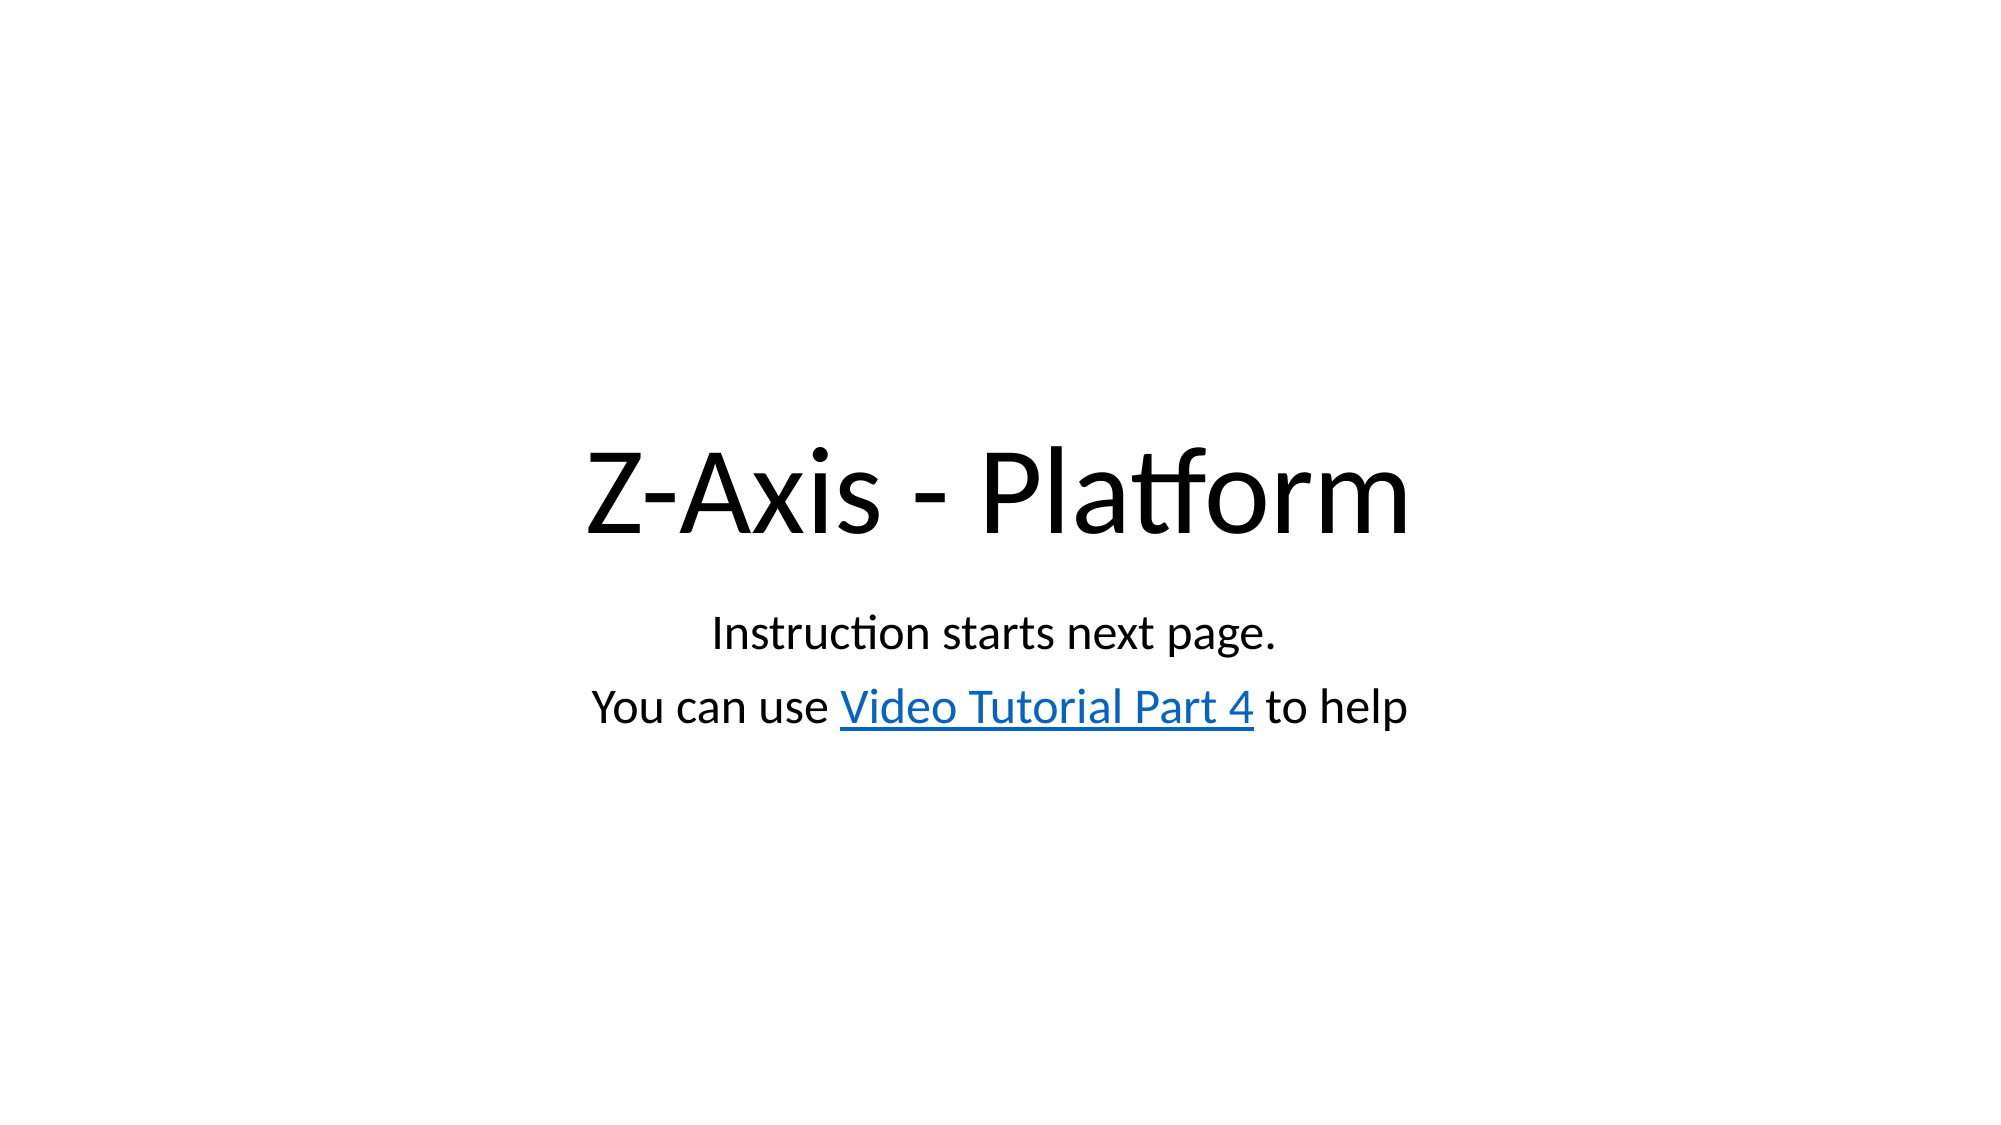

# Z-Axis - Platform
Instruction starts next page.
You can use Video Tutorial Part 4 to help